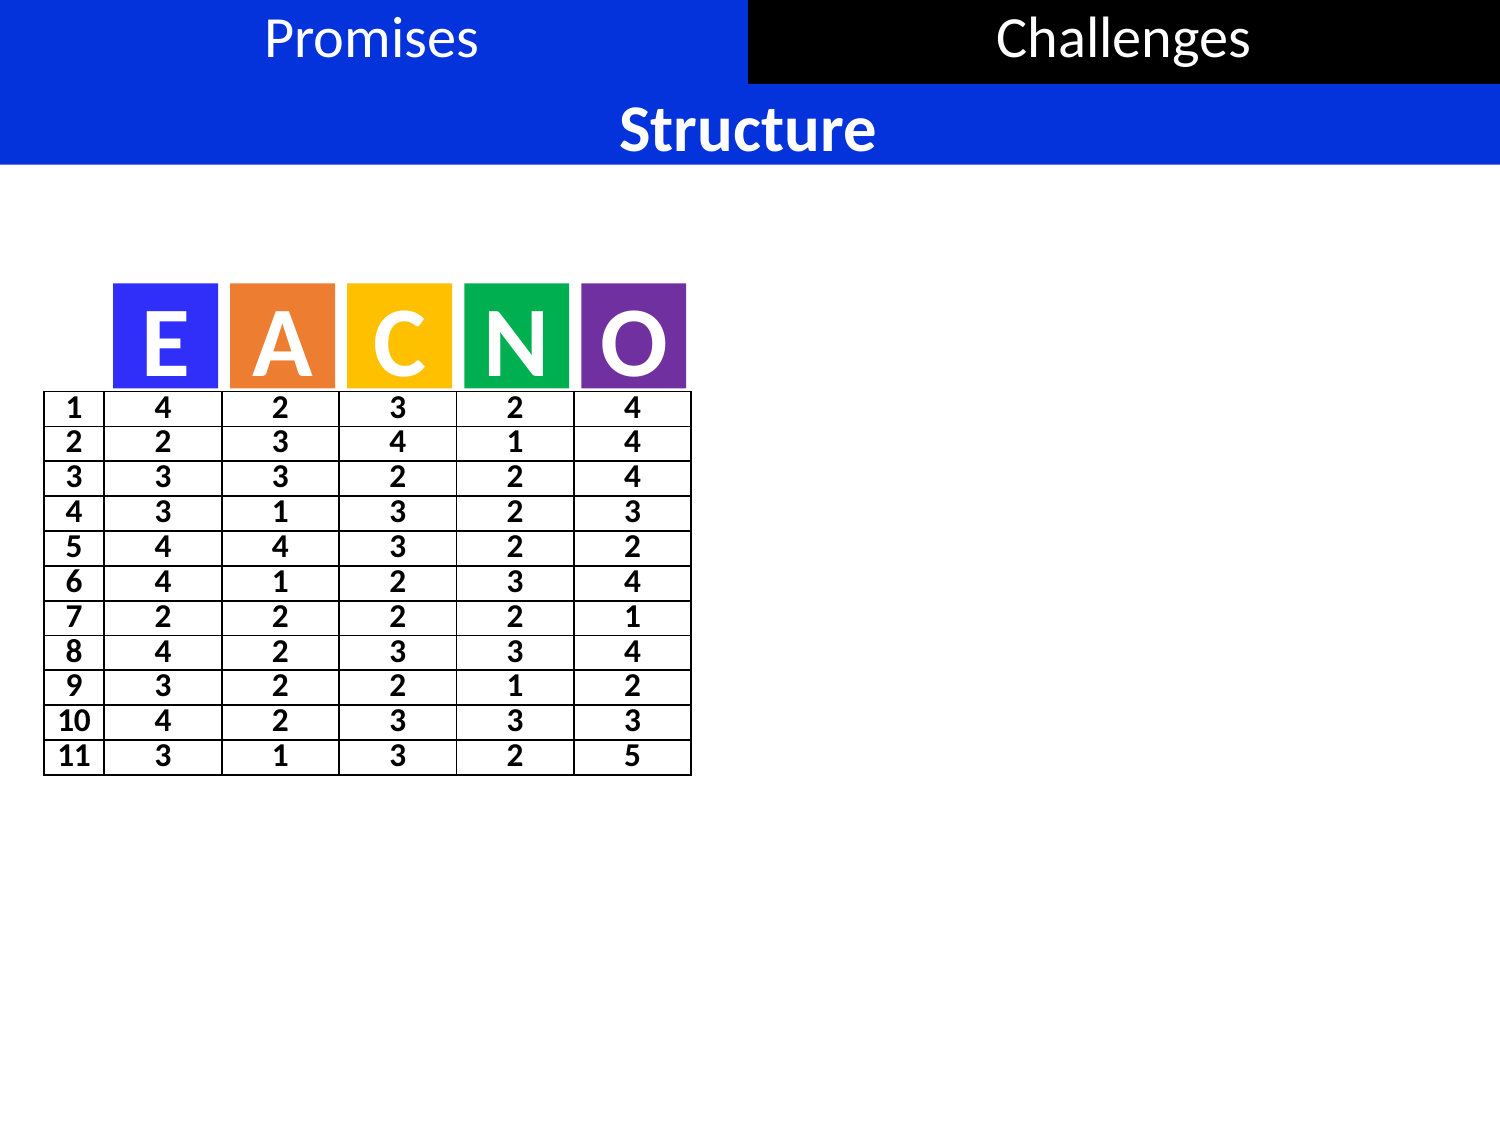

| Promises | Challenges |
| --- | --- |
Structure
E
A
C
N
O
| 1 | 4 | 2 | 3 | 2 | 4 |
| --- | --- | --- | --- | --- | --- |
| 2 | 2 | 3 | 4 | 1 | 4 |
| 3 | 3 | 3 | 2 | 2 | 4 |
| 4 | 3 | 1 | 3 | 2 | 3 |
| 5 | 4 | 4 | 3 | 2 | 2 |
| 6 | 4 | 1 | 2 | 3 | 4 |
| 7 | 2 | 2 | 2 | 2 | 1 |
| 8 | 4 | 2 | 3 | 3 | 4 |
| 9 | 3 | 2 | 2 | 1 | 2 |
| 10 | 4 | 2 | 3 | 3 | 3 |
| 11 | 3 | 1 | 3 | 2 | 5 |